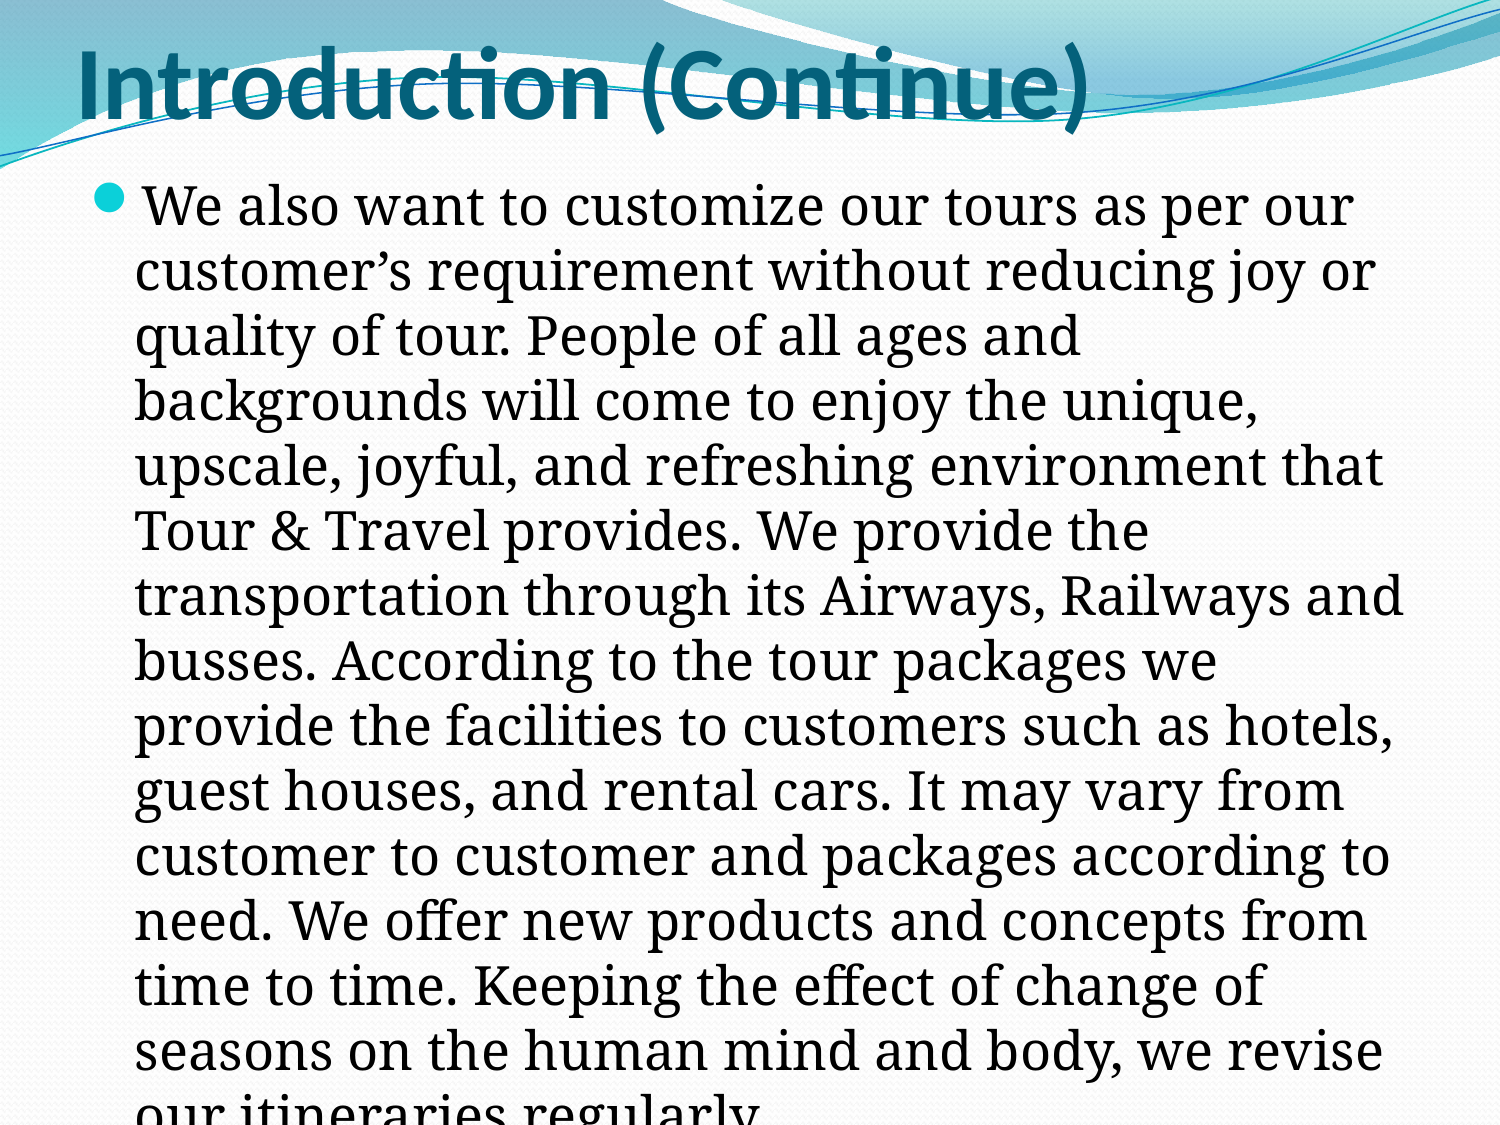

# Introduction (Continue)
We also want to customize our tours as per our customer’s requirement without reducing joy or quality of tour. People of all ages and backgrounds will come to enjoy the unique, upscale, joyful, and refreshing environment that Tour & Travel provides. We provide the transportation through its Airways, Railways and busses. According to the tour packages we provide the facilities to customers such as hotels, guest houses, and rental cars. It may vary from customer to customer and packages according to need. We offer new products and concepts from time to time. Keeping the effect of change of seasons on the human mind and body, we revise our itineraries regularly.